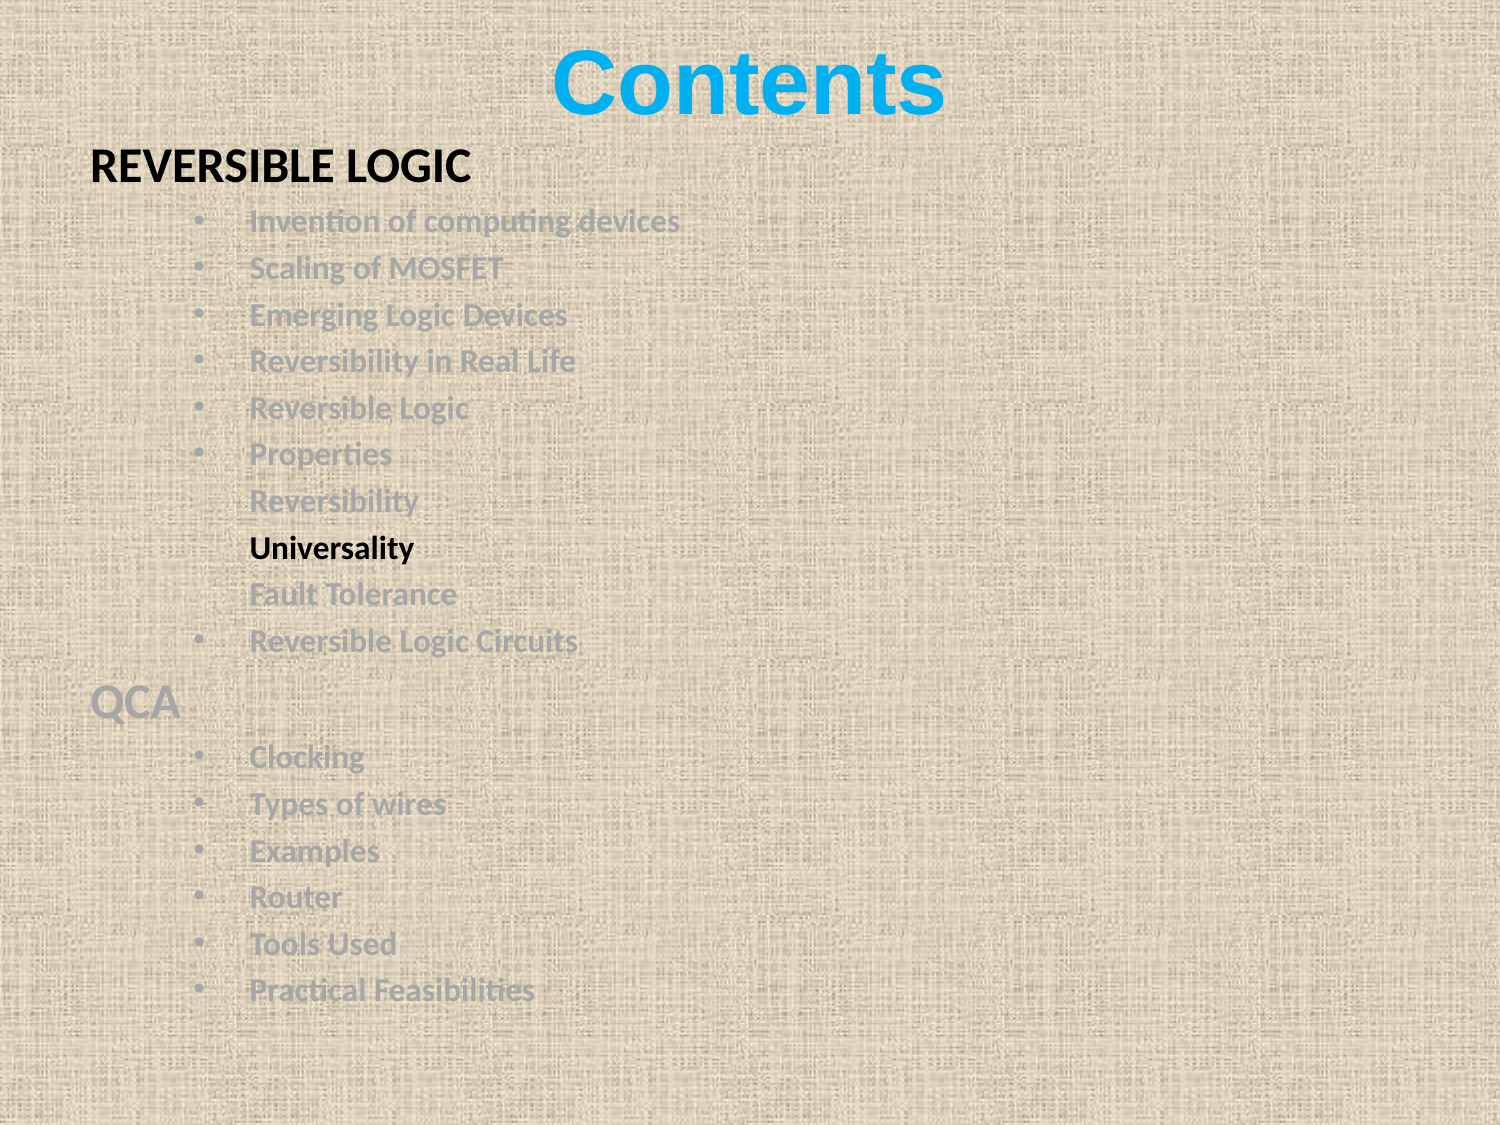

# Contents
REVERSIBLE LOGIC
Invention of computing devices
Scaling of MOSFET
Emerging Logic Devices
Reversibility in Real Life
Reversible Logic
Properties
	Reversibility
	Universality
	Fault Tolerance
Reversible Logic Circuits
QCA
Clocking
Types of wires
Examples
Router
Tools Used
Practical Feasibilities